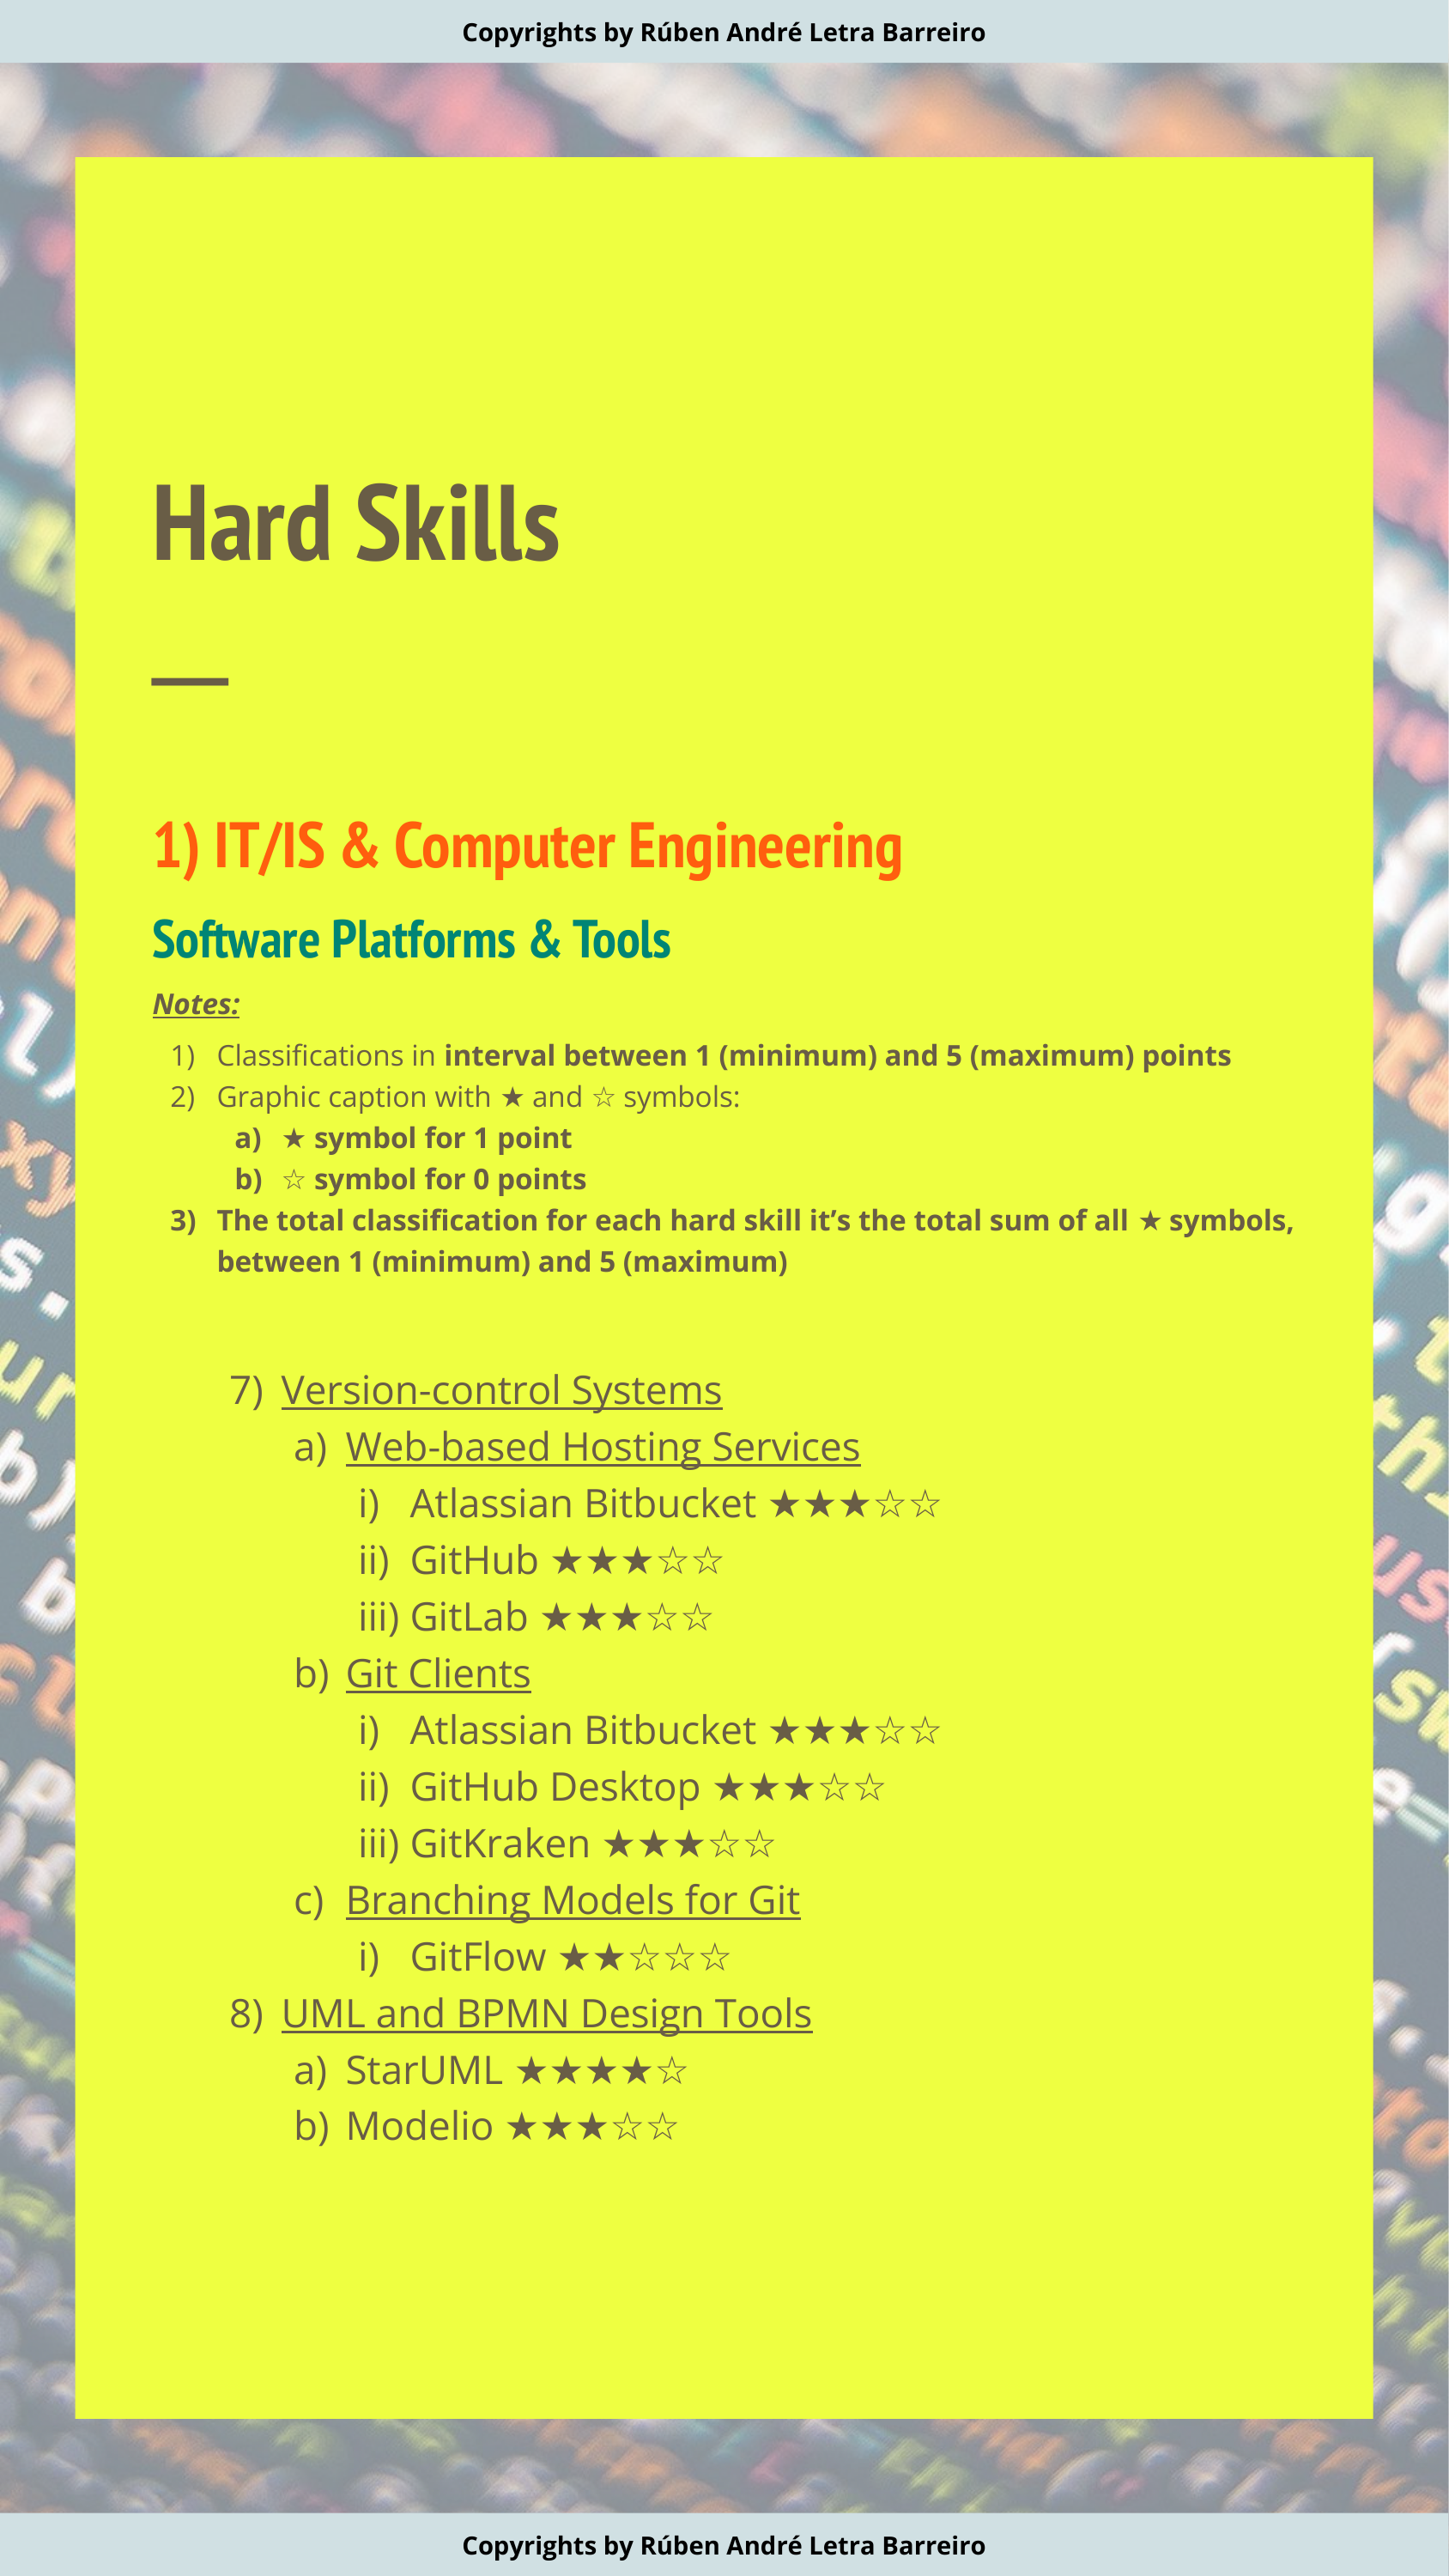

Copyrights by Rúben André Letra Barreiro
Hard Skills
─
1) IT/IS & Computer Engineering
Software Platforms & Tools
Notes:
Classifications in interval between 1 (minimum) and 5 (maximum) points
Graphic caption with ★ and ☆ symbols:
★ symbol for 1 point
☆ symbol for 0 points
The total classification for each hard skill it’s the total sum of all ★ symbols, between 1 (minimum) and 5 (maximum)

Version-control Systems
Web-based Hosting Services
Atlassian Bitbucket ★★★☆☆
GitHub ★★★☆☆
GitLab ★★★☆☆
Git Clients
Atlassian Bitbucket ★★★☆☆
GitHub Desktop ★★★☆☆
GitKraken ★★★☆☆
Branching Models for Git
GitFlow ★★☆☆☆
UML and BPMN Design Tools
StarUML ★★★★☆
Modelio ★★★☆☆
Copyrights by Rúben André Letra Barreiro